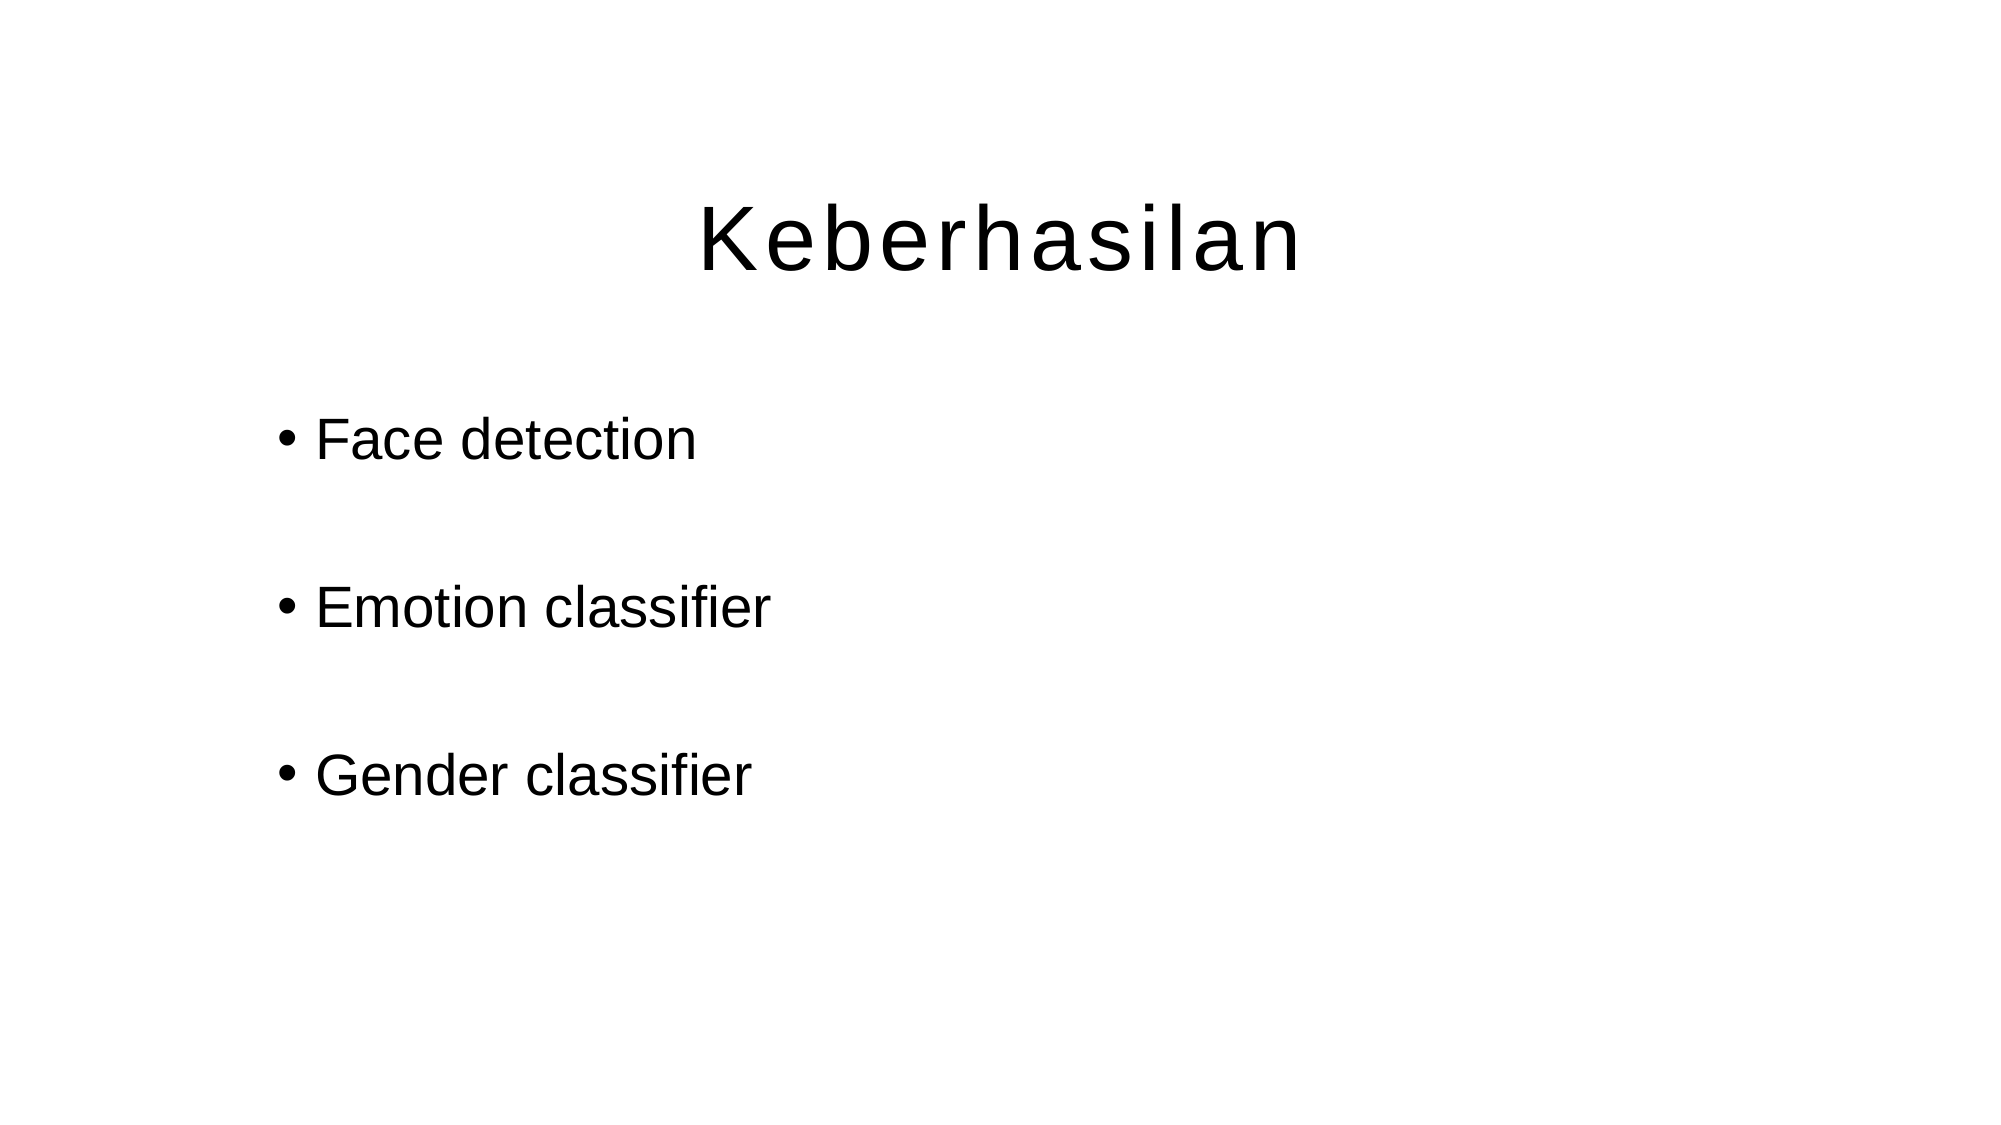

# Keberhasilan
Face detection

Emotion classifier

Gender classifier